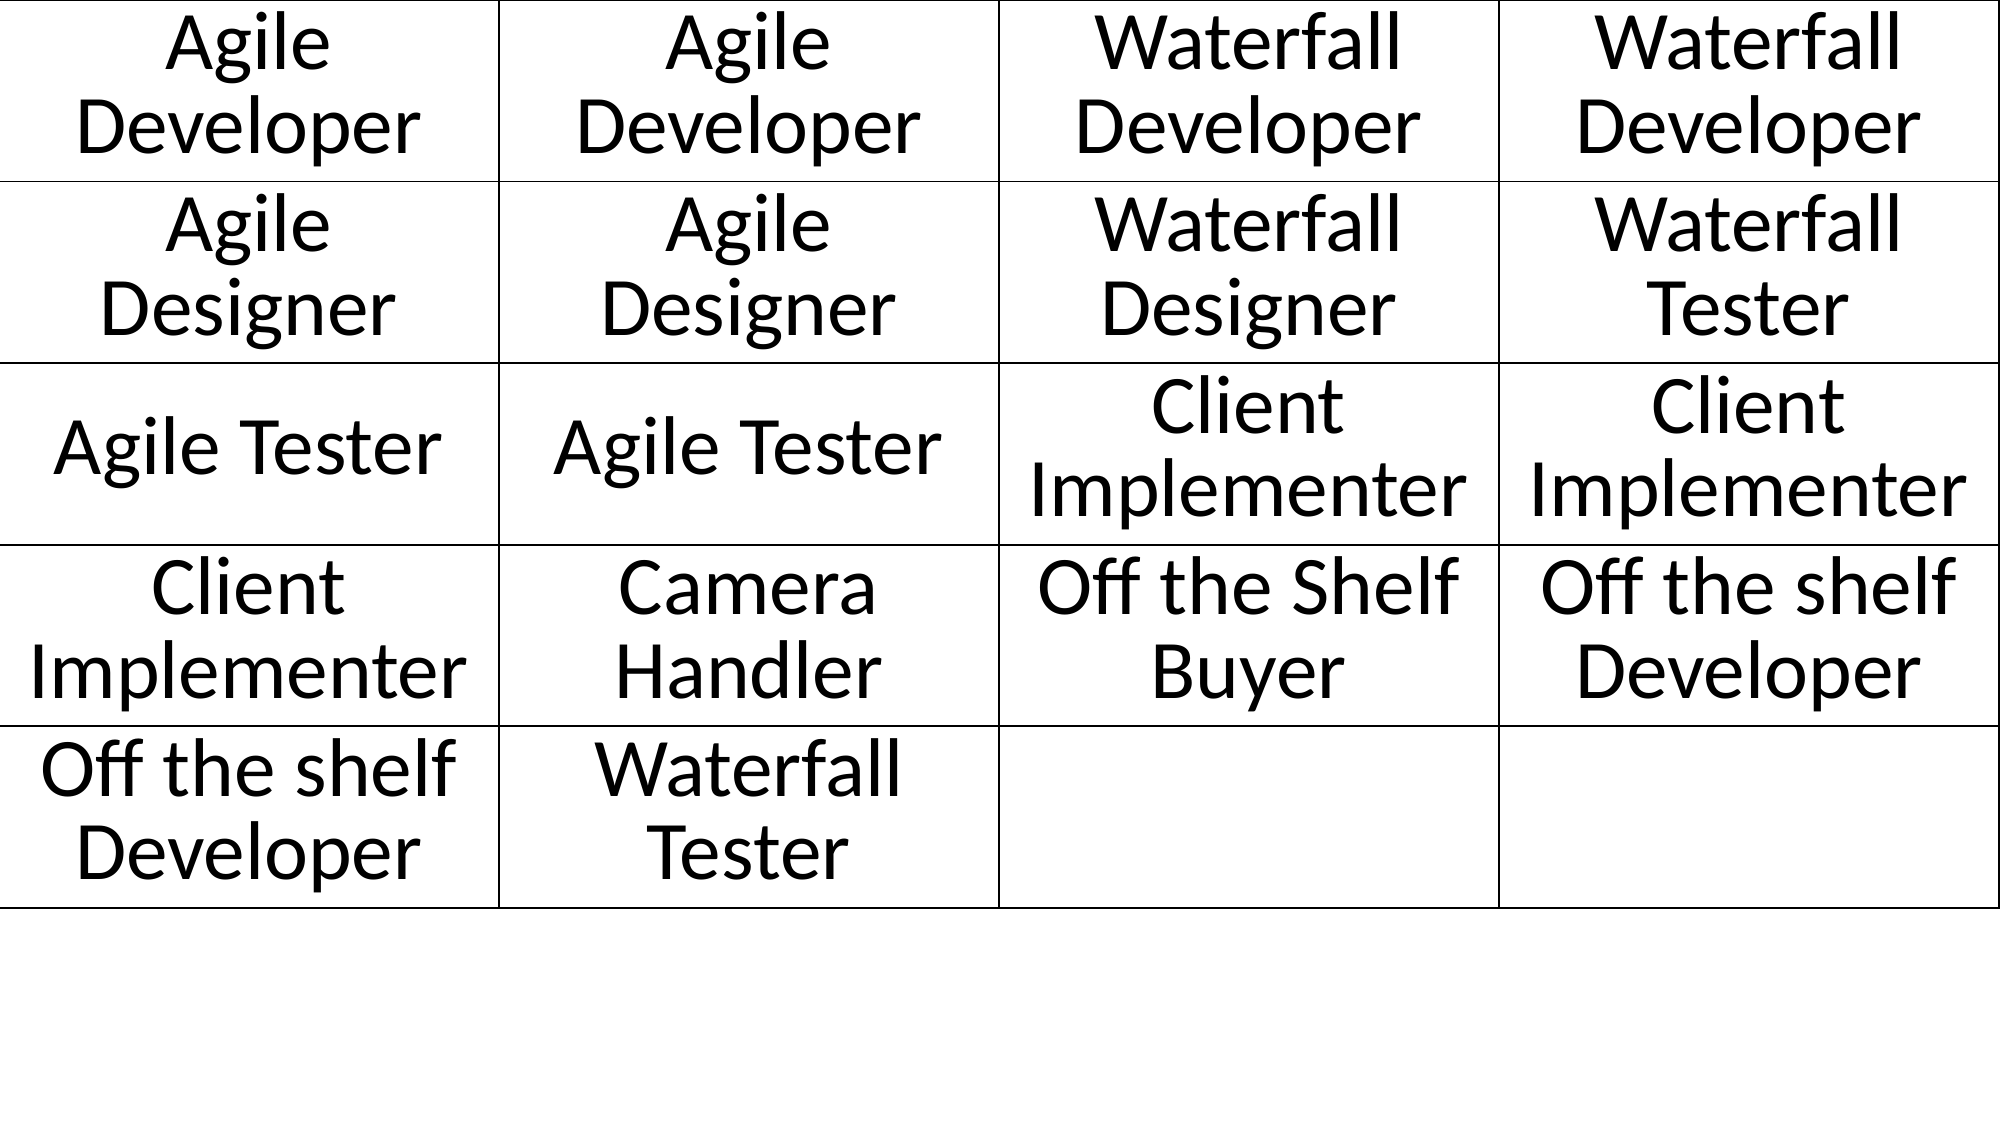

| Agile Developer | Agile Developer | Waterfall Developer | Waterfall Developer |
| --- | --- | --- | --- |
| Agile Designer | Agile Designer | Waterfall Designer | Waterfall Tester |
| Agile Tester | Agile Tester | Client Implementer | Client Implementer |
| Client Implementer | Camera Handler | Off the Shelf Buyer | Off the shelf Developer |
| Off the shelf Developer | Waterfall Tester |  |  |

2